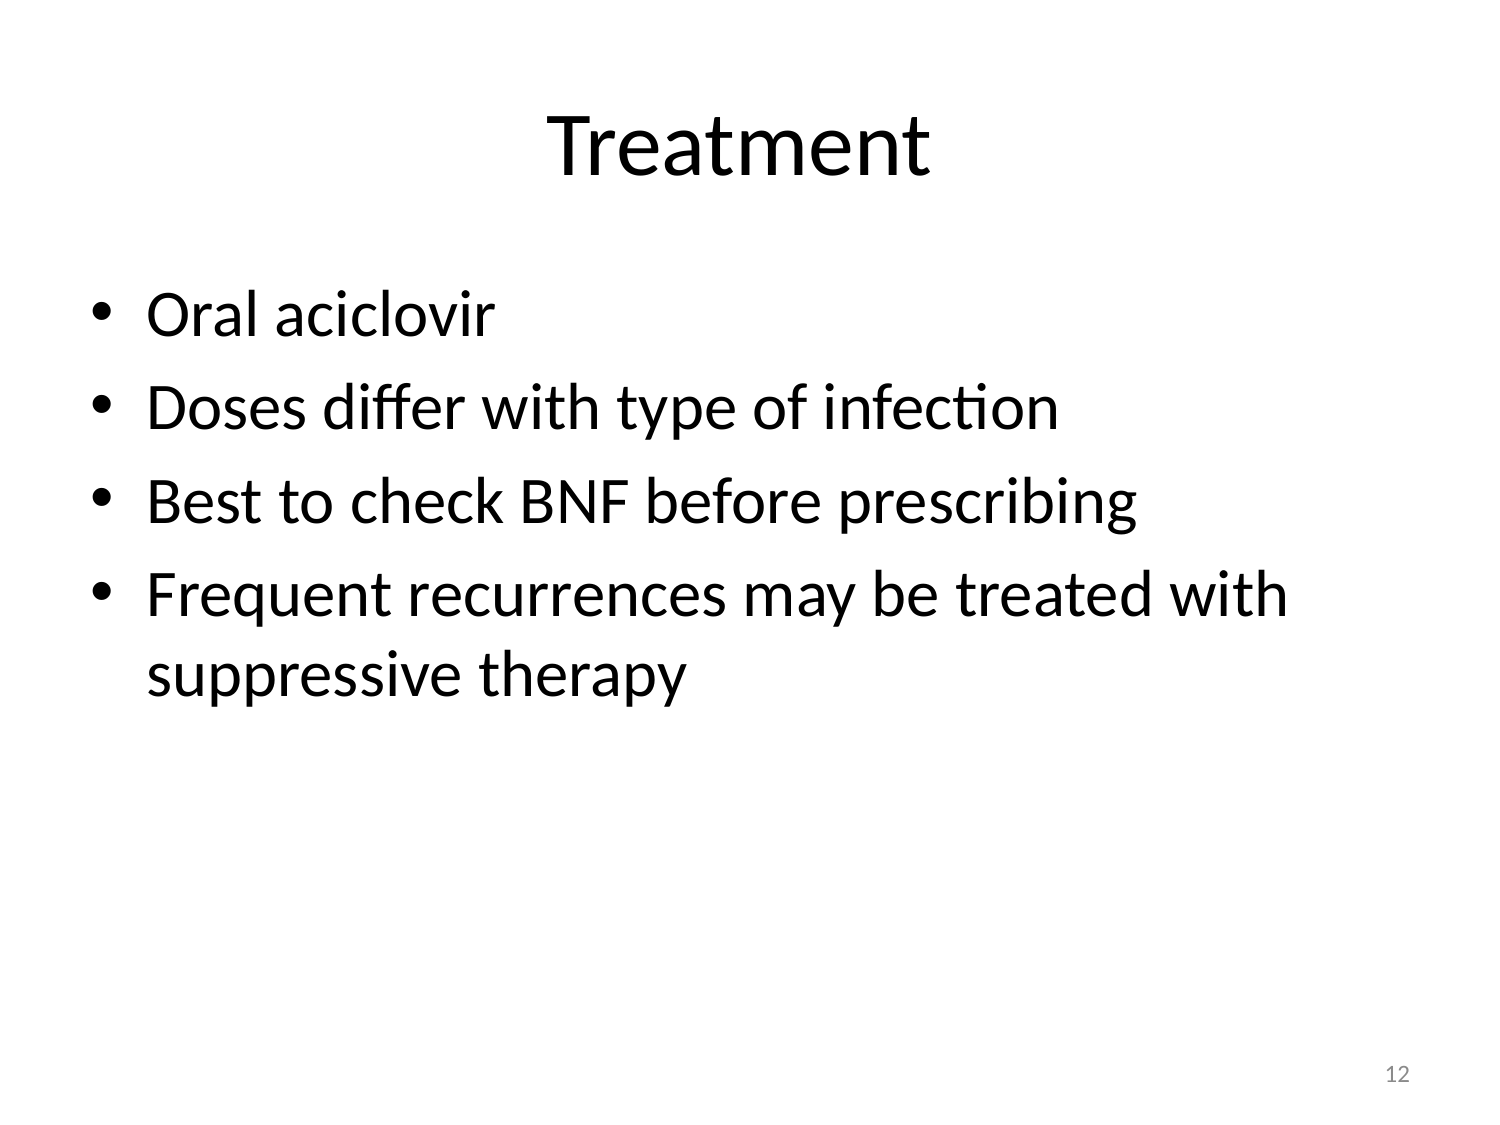

# Treatment
Oral aciclovir
Doses differ with type of infection
Best to check BNF before prescribing
Frequent recurrences may be treated with suppressive therapy
12